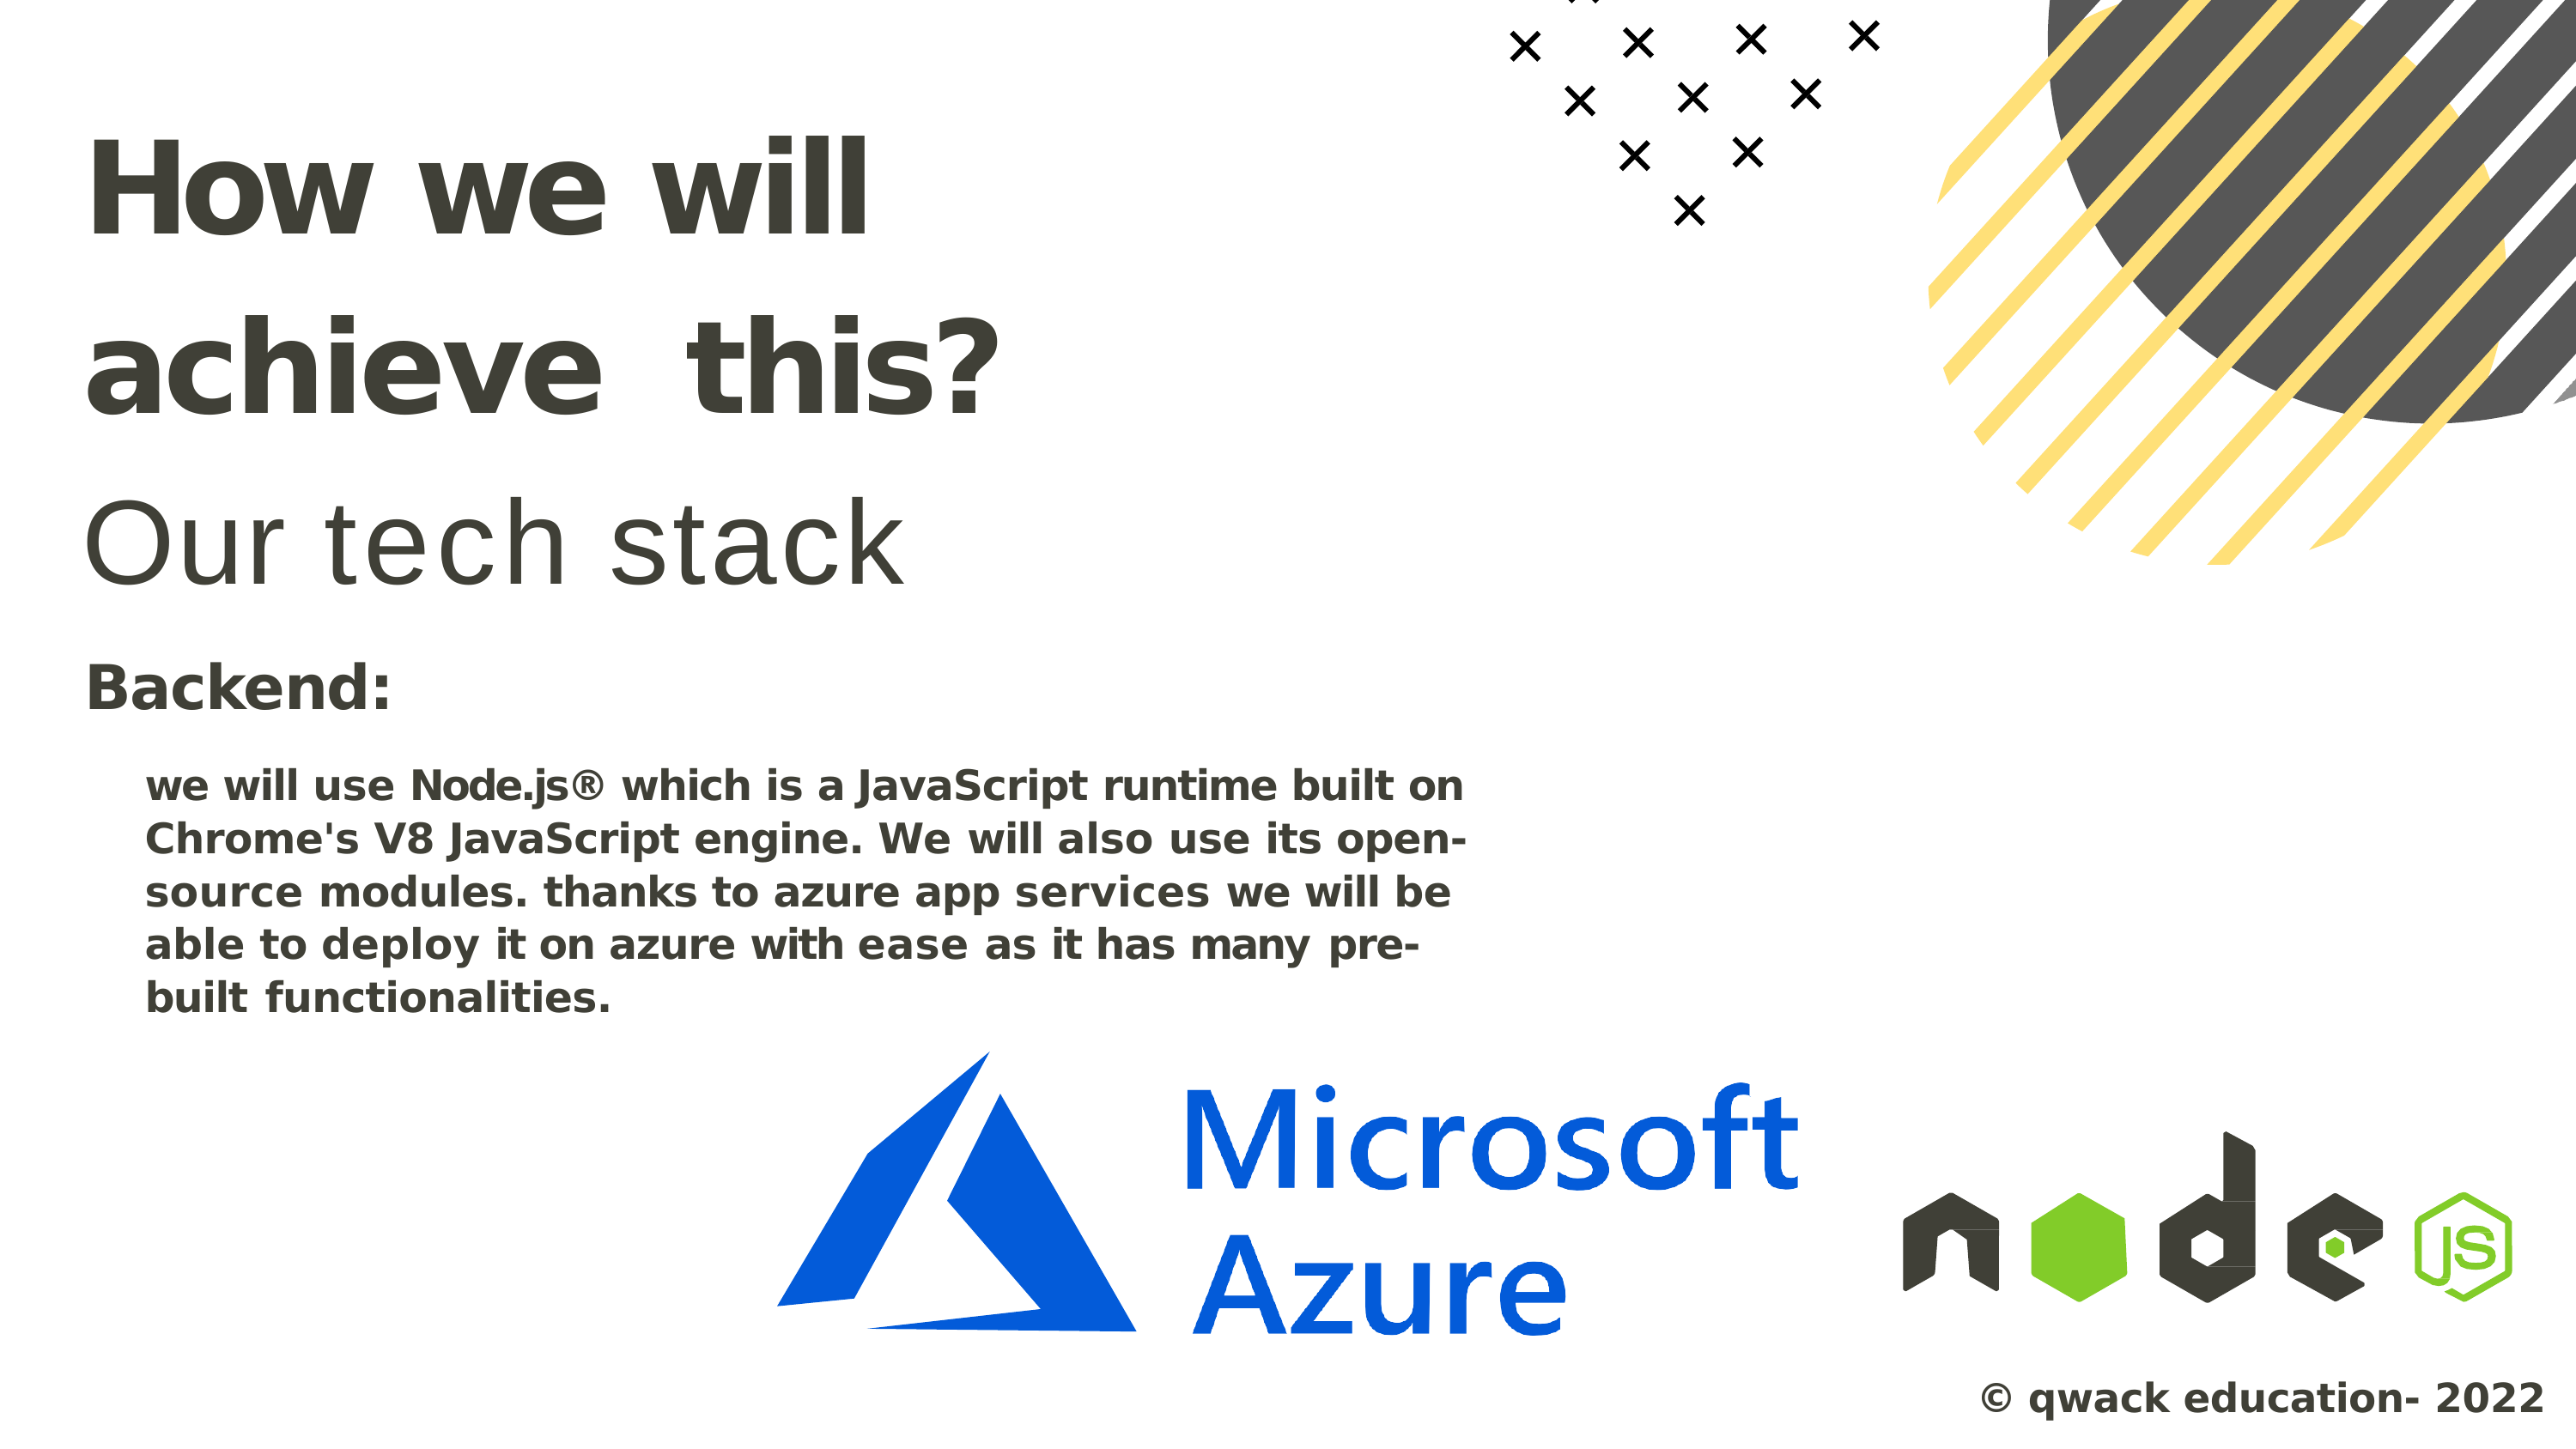

# How we will achieve  this?
Our tech stack
Backend:
we will use Node.js® which is a JavaScript runtime built on  Chrome's V8 JavaScript engine. We will also use its open-  source modules. thanks to azure app services we will be  able to deploy it on azure with ease as it has many pre-
built functionalities.

© qwack education- 2022